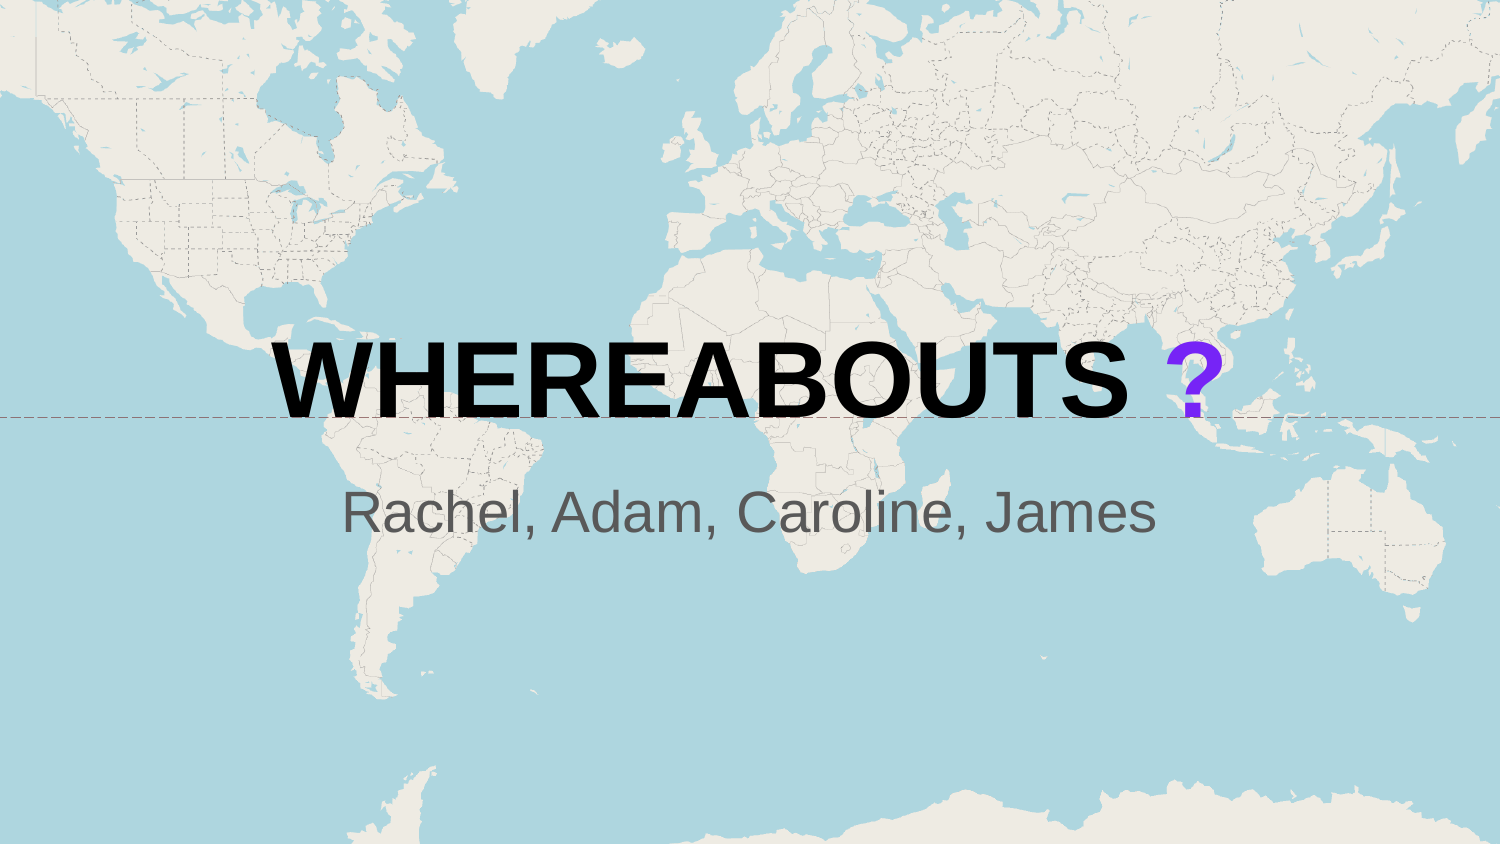

# WHEREABOUTS ?
Rachel, Adam, Caroline, James